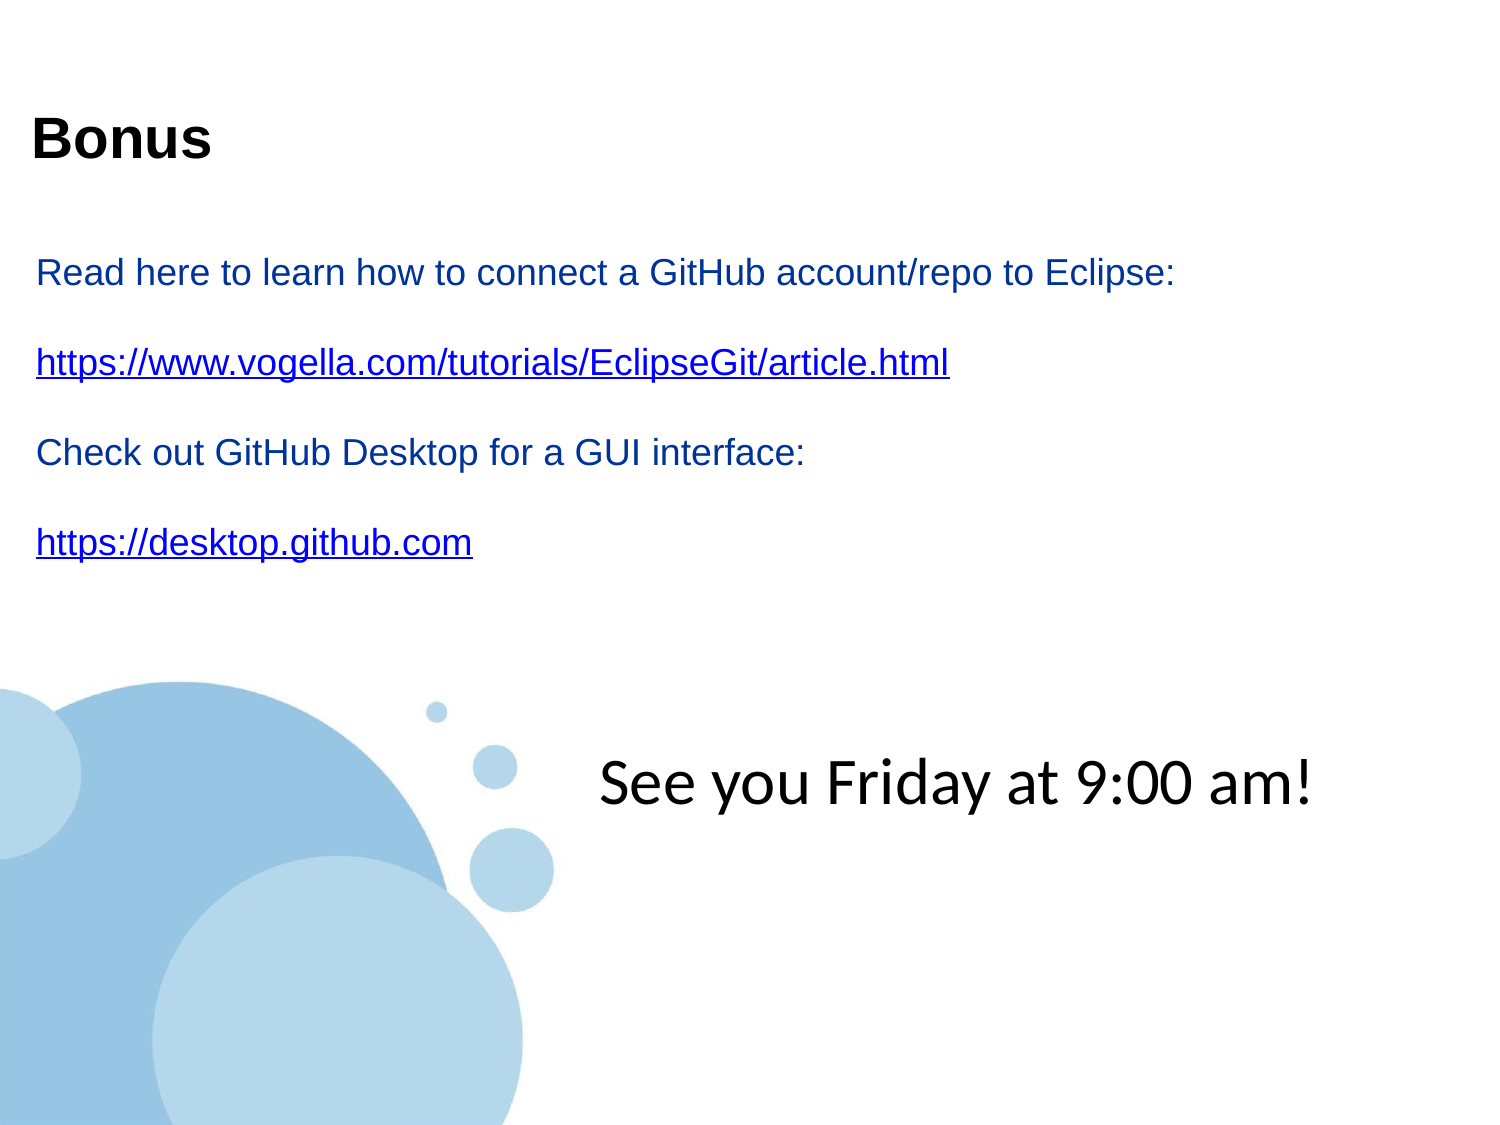

# Bonus
Read here to learn how to connect a GitHub account/repo to Eclipse:

https://www.vogella.com/tutorials/EclipseGit/article.html

Check out GitHub Desktop for a GUI interface:

https://desktop.github.com

See you Friday at 9:00 am!